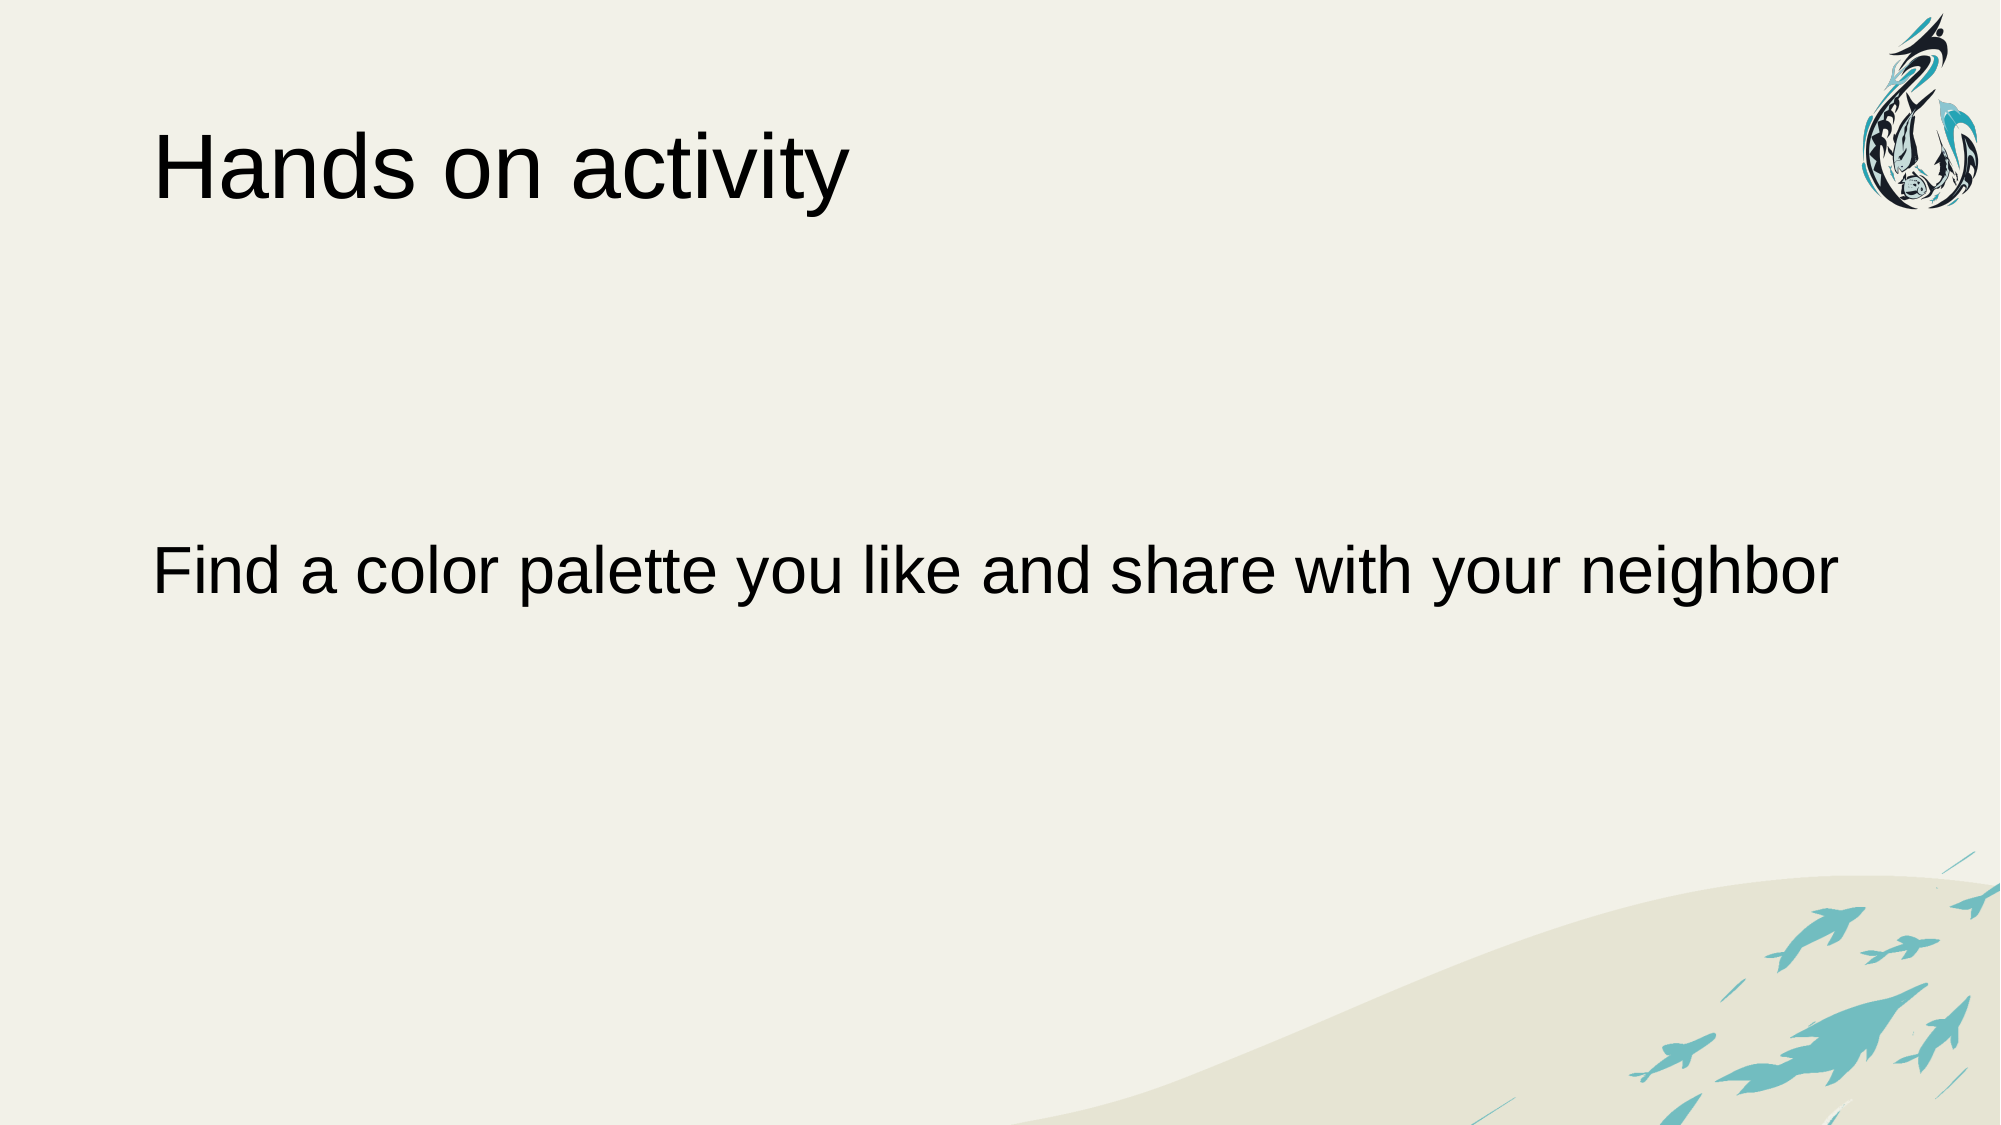

# Hands on activity
Find a color palette you like and share with your neighbor